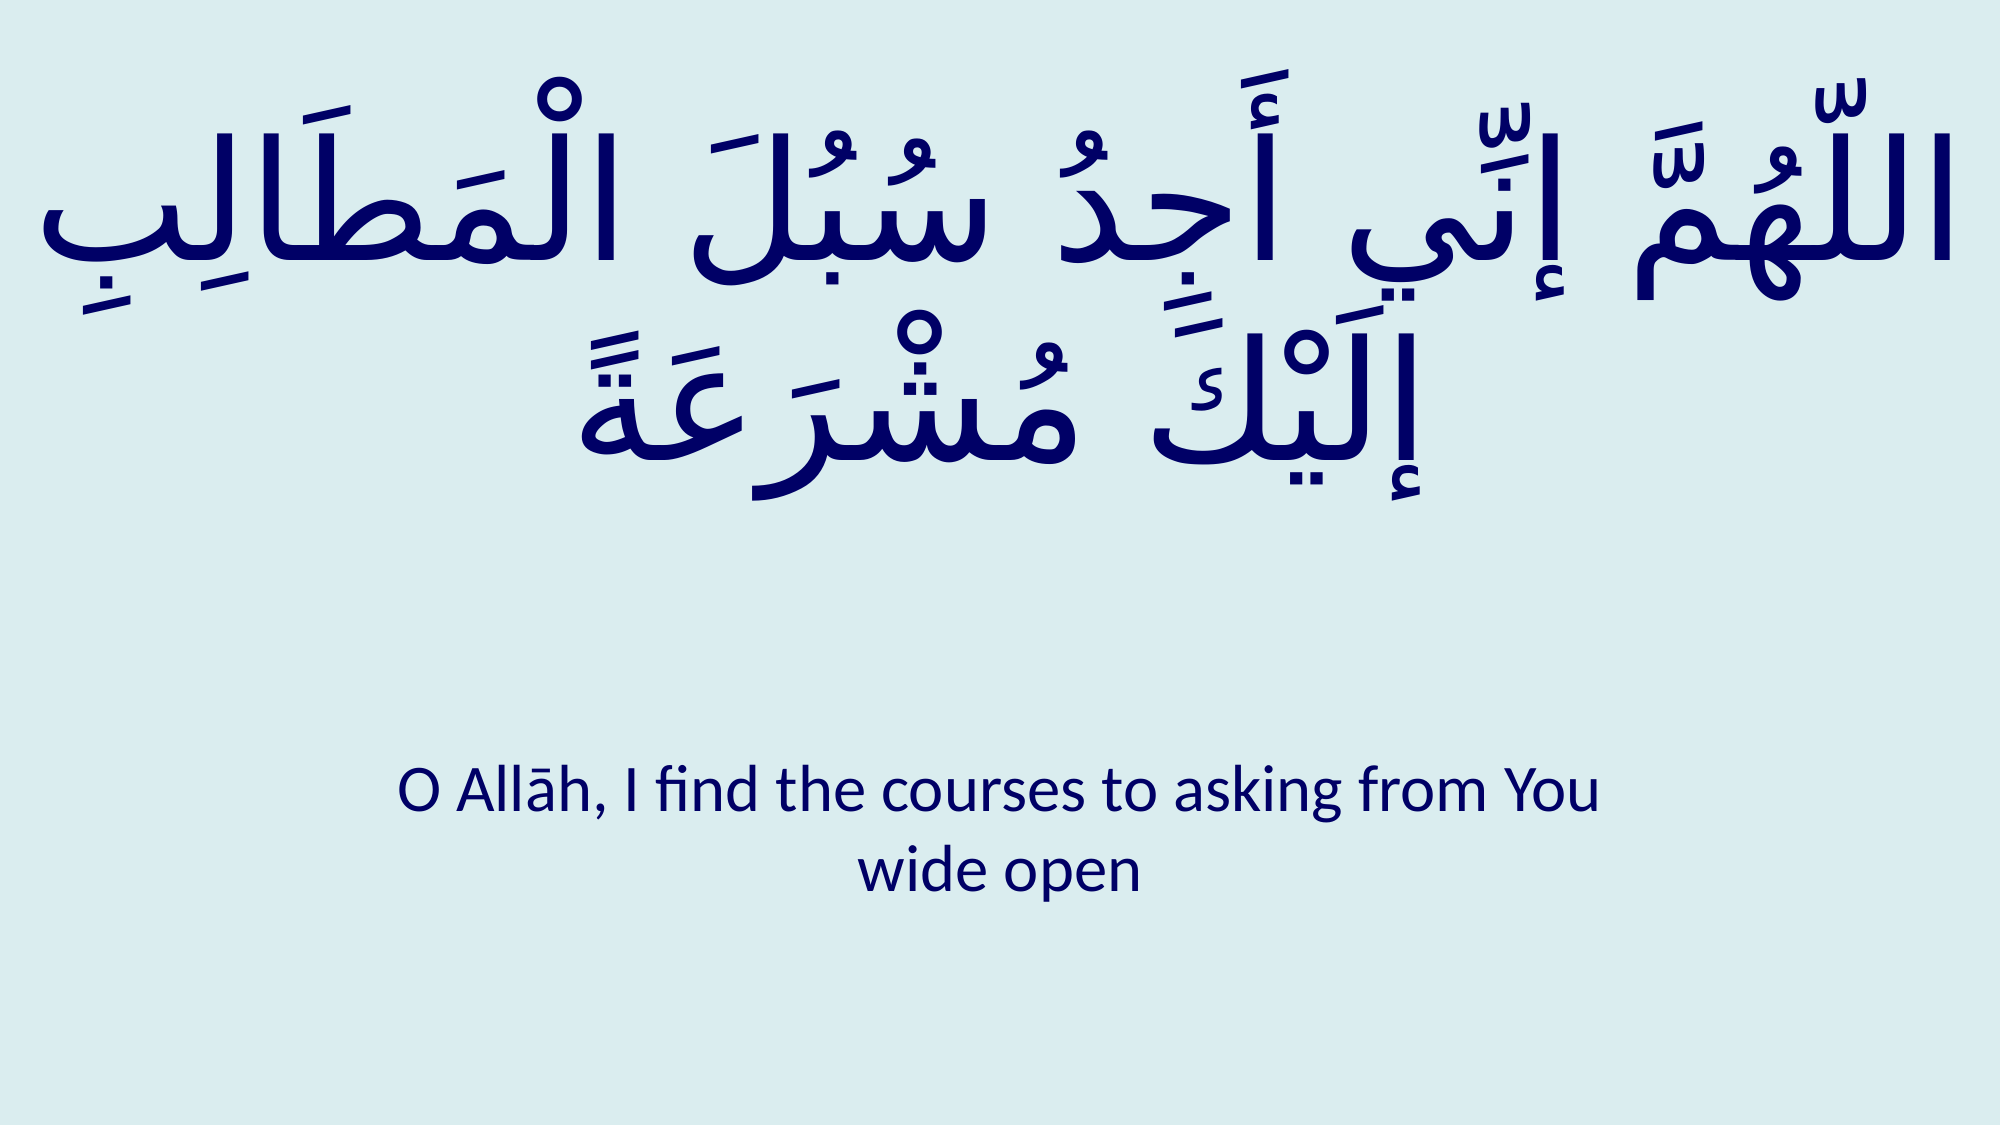

# اللّهُمَّ إنِّي أَجِدُ سُبُلَ الْمَطَالِبِ إلَيْكَ مُشْرَعَةً
O Allāh, I find the courses to asking from You wide open